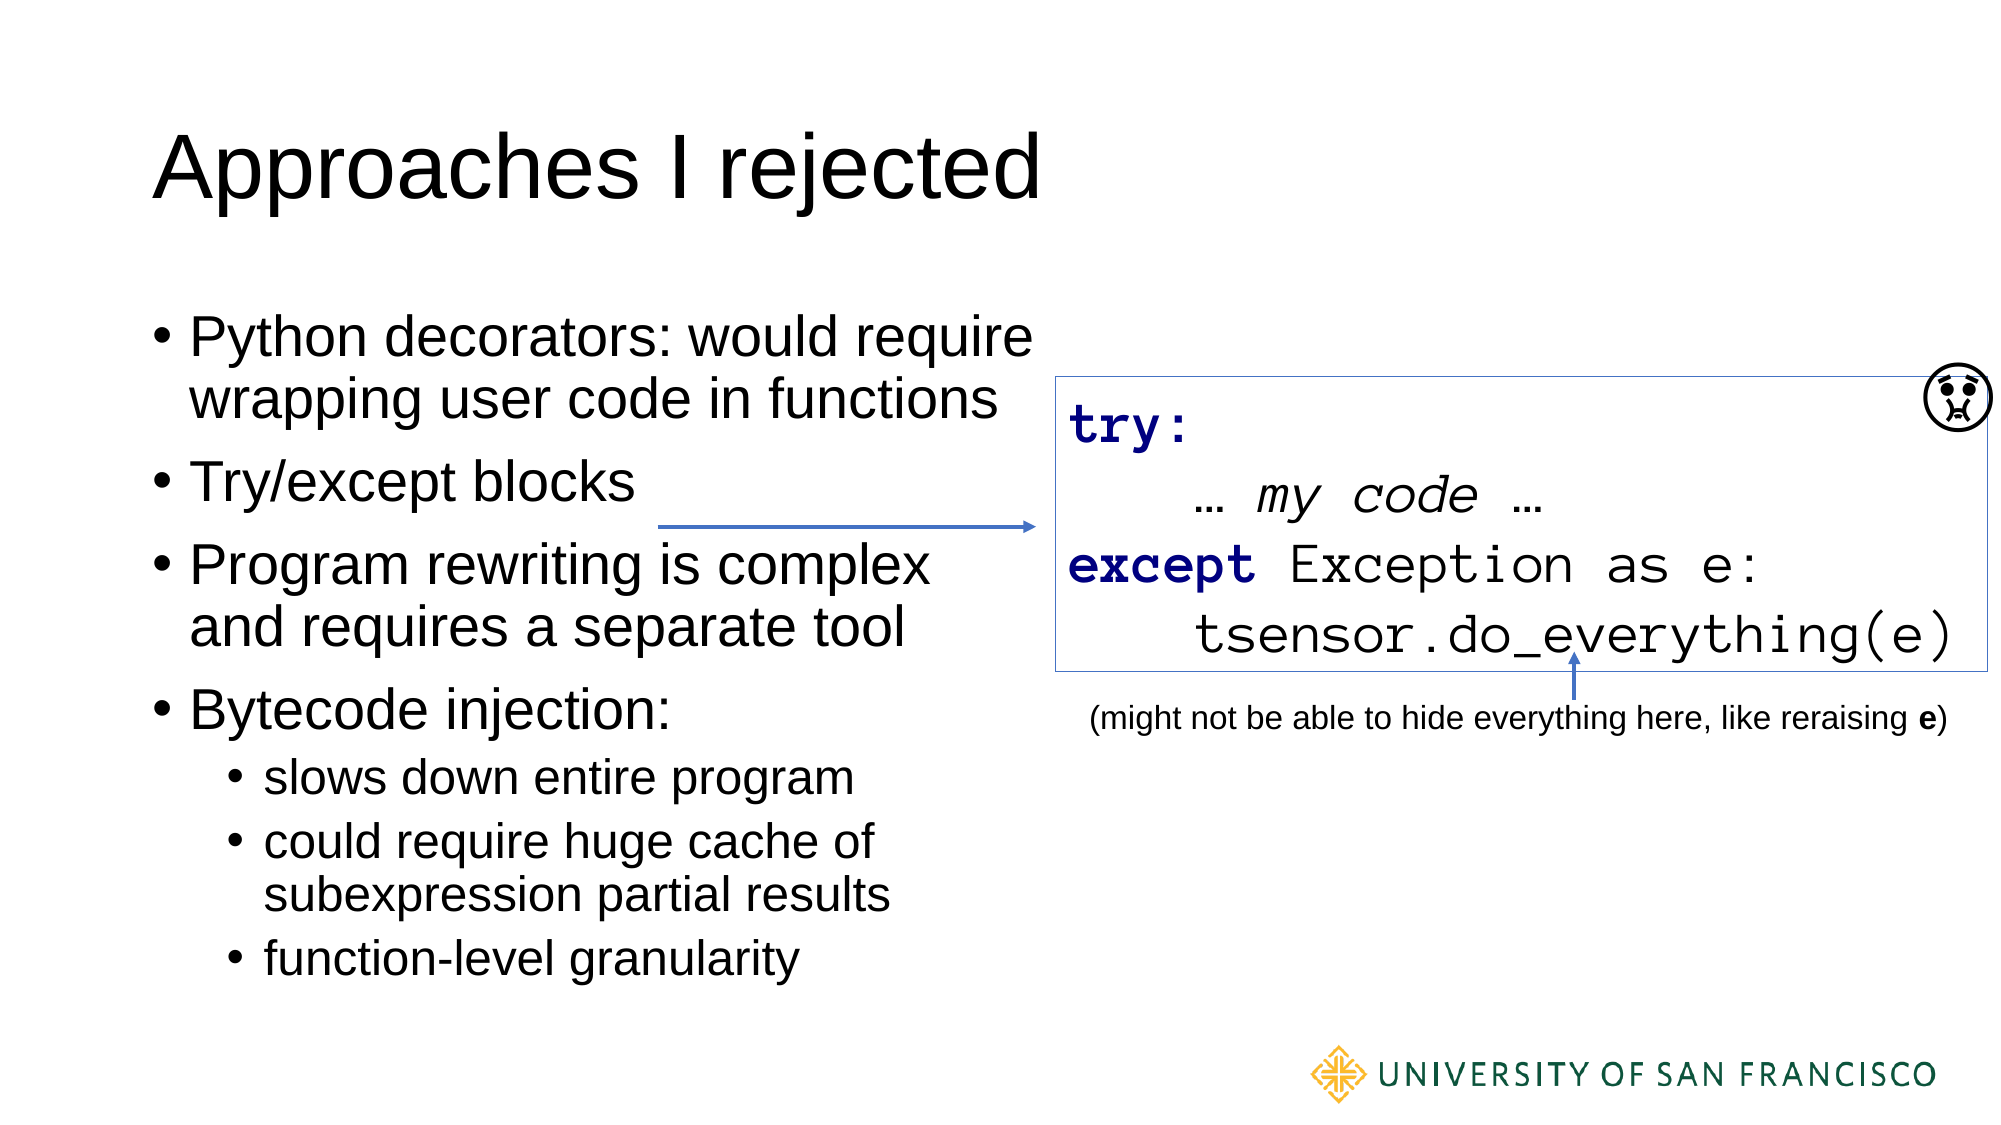

# Approaches I rejected
Python decorators: would require wrapping user code in functions
Try/except blocks
Program rewriting is complex and requires a separate tool
Bytecode injection:
slows down entire program
could require huge cache of subexpression partial results
function-level granularity

🤢
try:
    … my code …
except Exception as e:
    tsensor.do_everything(e)
(might not be able to hide everything here, like reraising e)